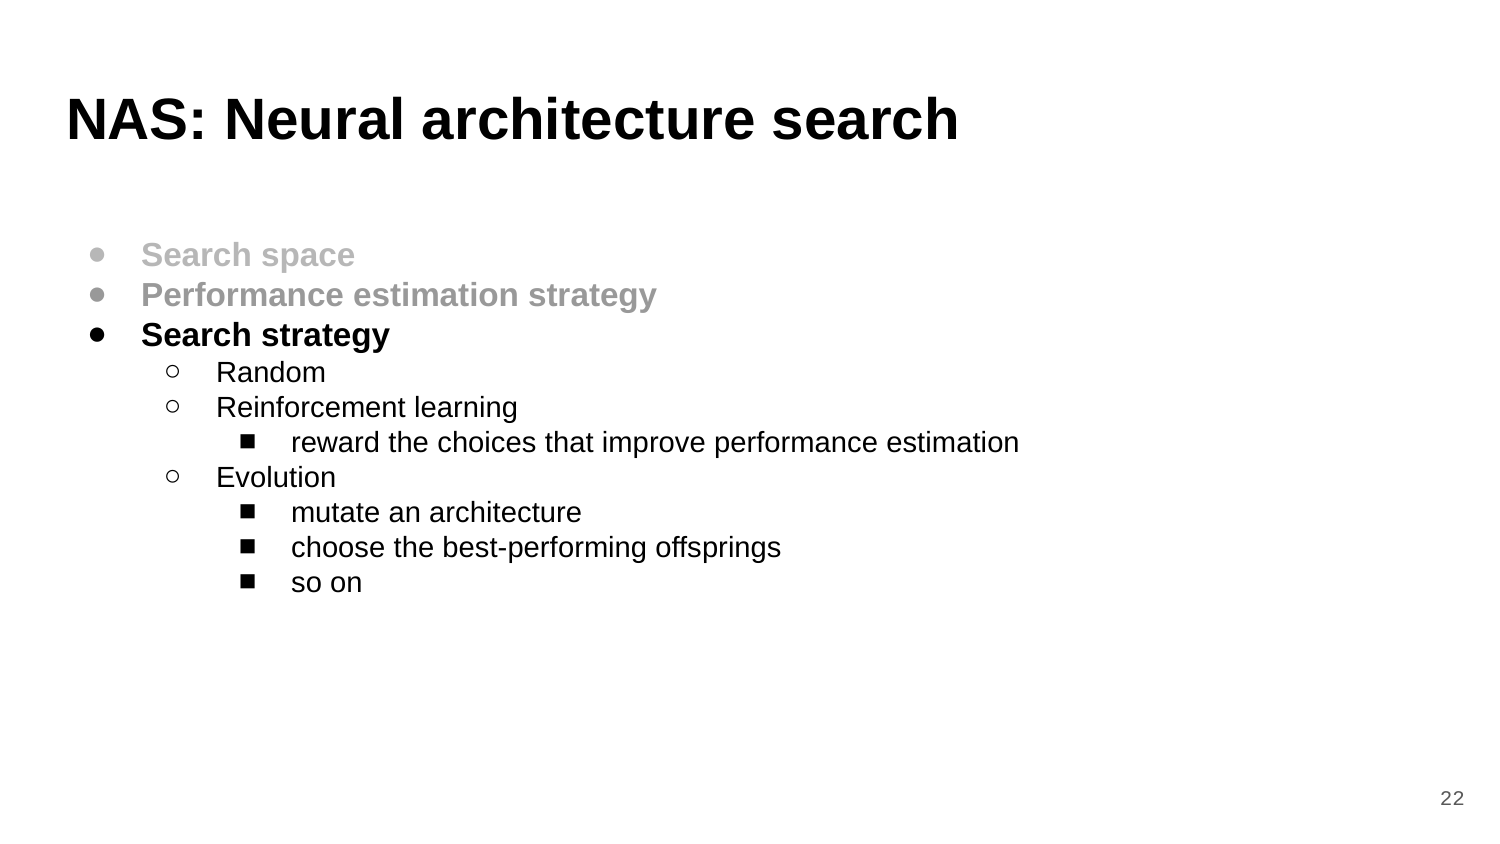

# NAS: Neural architecture search
Search space
Performance estimation strategy
Search strategy
Random
Reinforcement learning
reward the choices that improve performance estimation
Evolution
mutate an architecture
choose the best-performing offsprings
so on
22